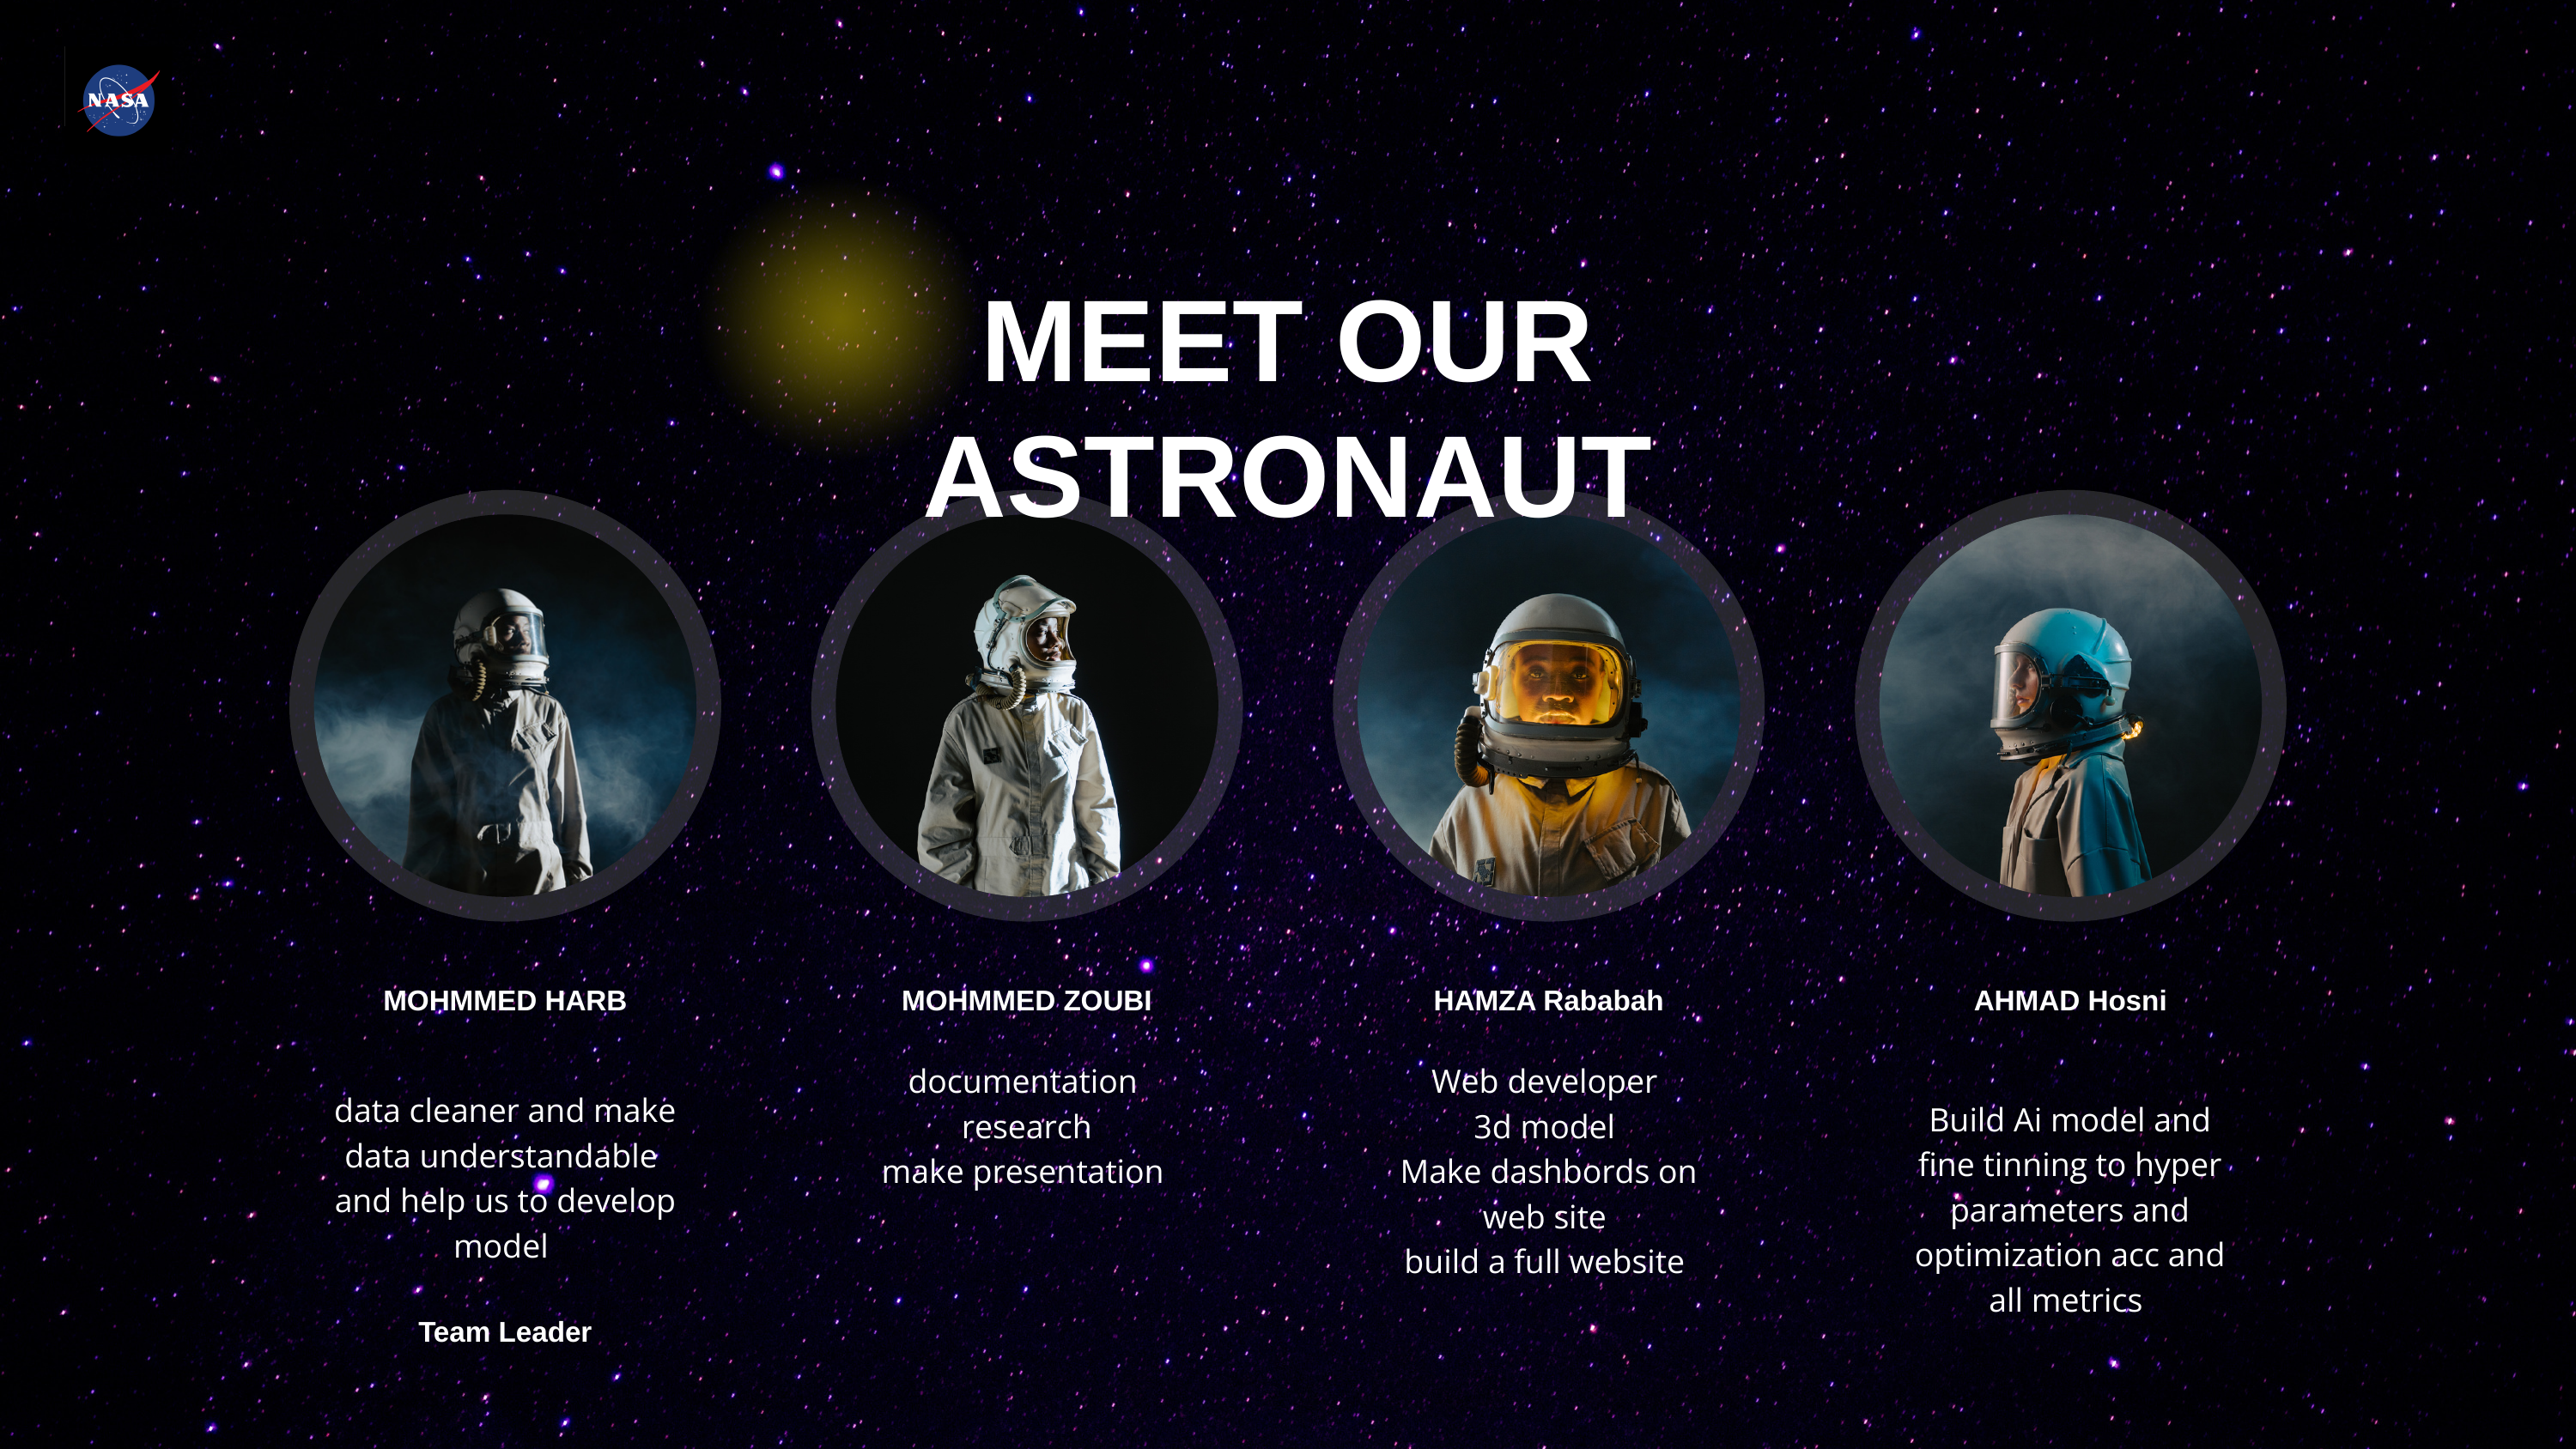

MEET OUR ASTRONAUT

MOHMMED HARB
MOHMMED ZOUBI
HAMZA Rababah
AHMAD Hosni
documentation
research
make presentation
Web developer
3d model
Make dashbords on web site
build a full website
data cleaner and make data understandable
and help us to develop model
Build Ai model and fine tinning to hyper parameters and optimization acc and all metrics
Team Leader